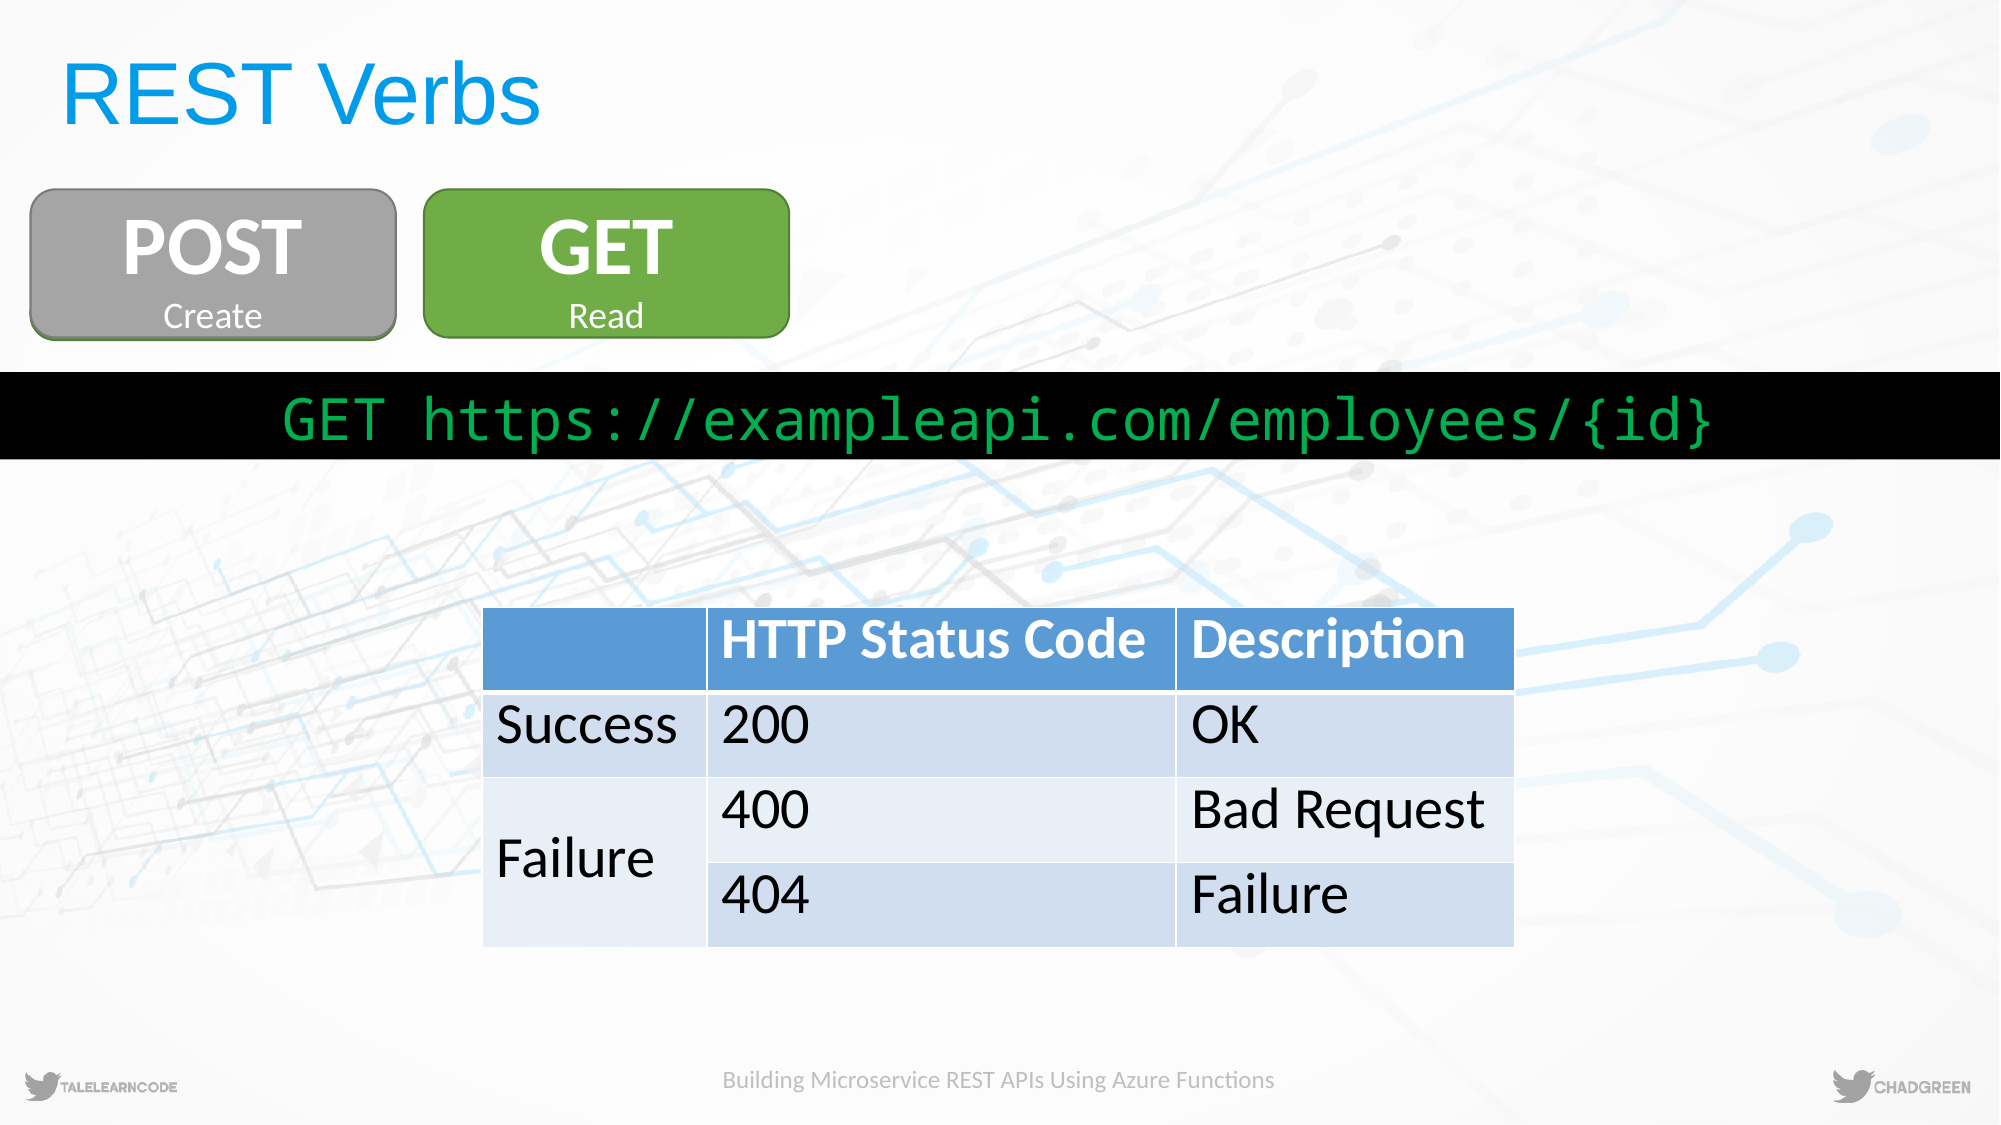

# REST Verbs
POST
Create
GET
Read
POST
Create
GET https://exampleapi.com/employees
GET https://exampleapi.com/employees/{id}
|  | HTTP Status Code | Description |
| --- | --- | --- |
| Success | 200 | OK |
| Failure | 400 | Bad Request |
|  | 404 | Failure |